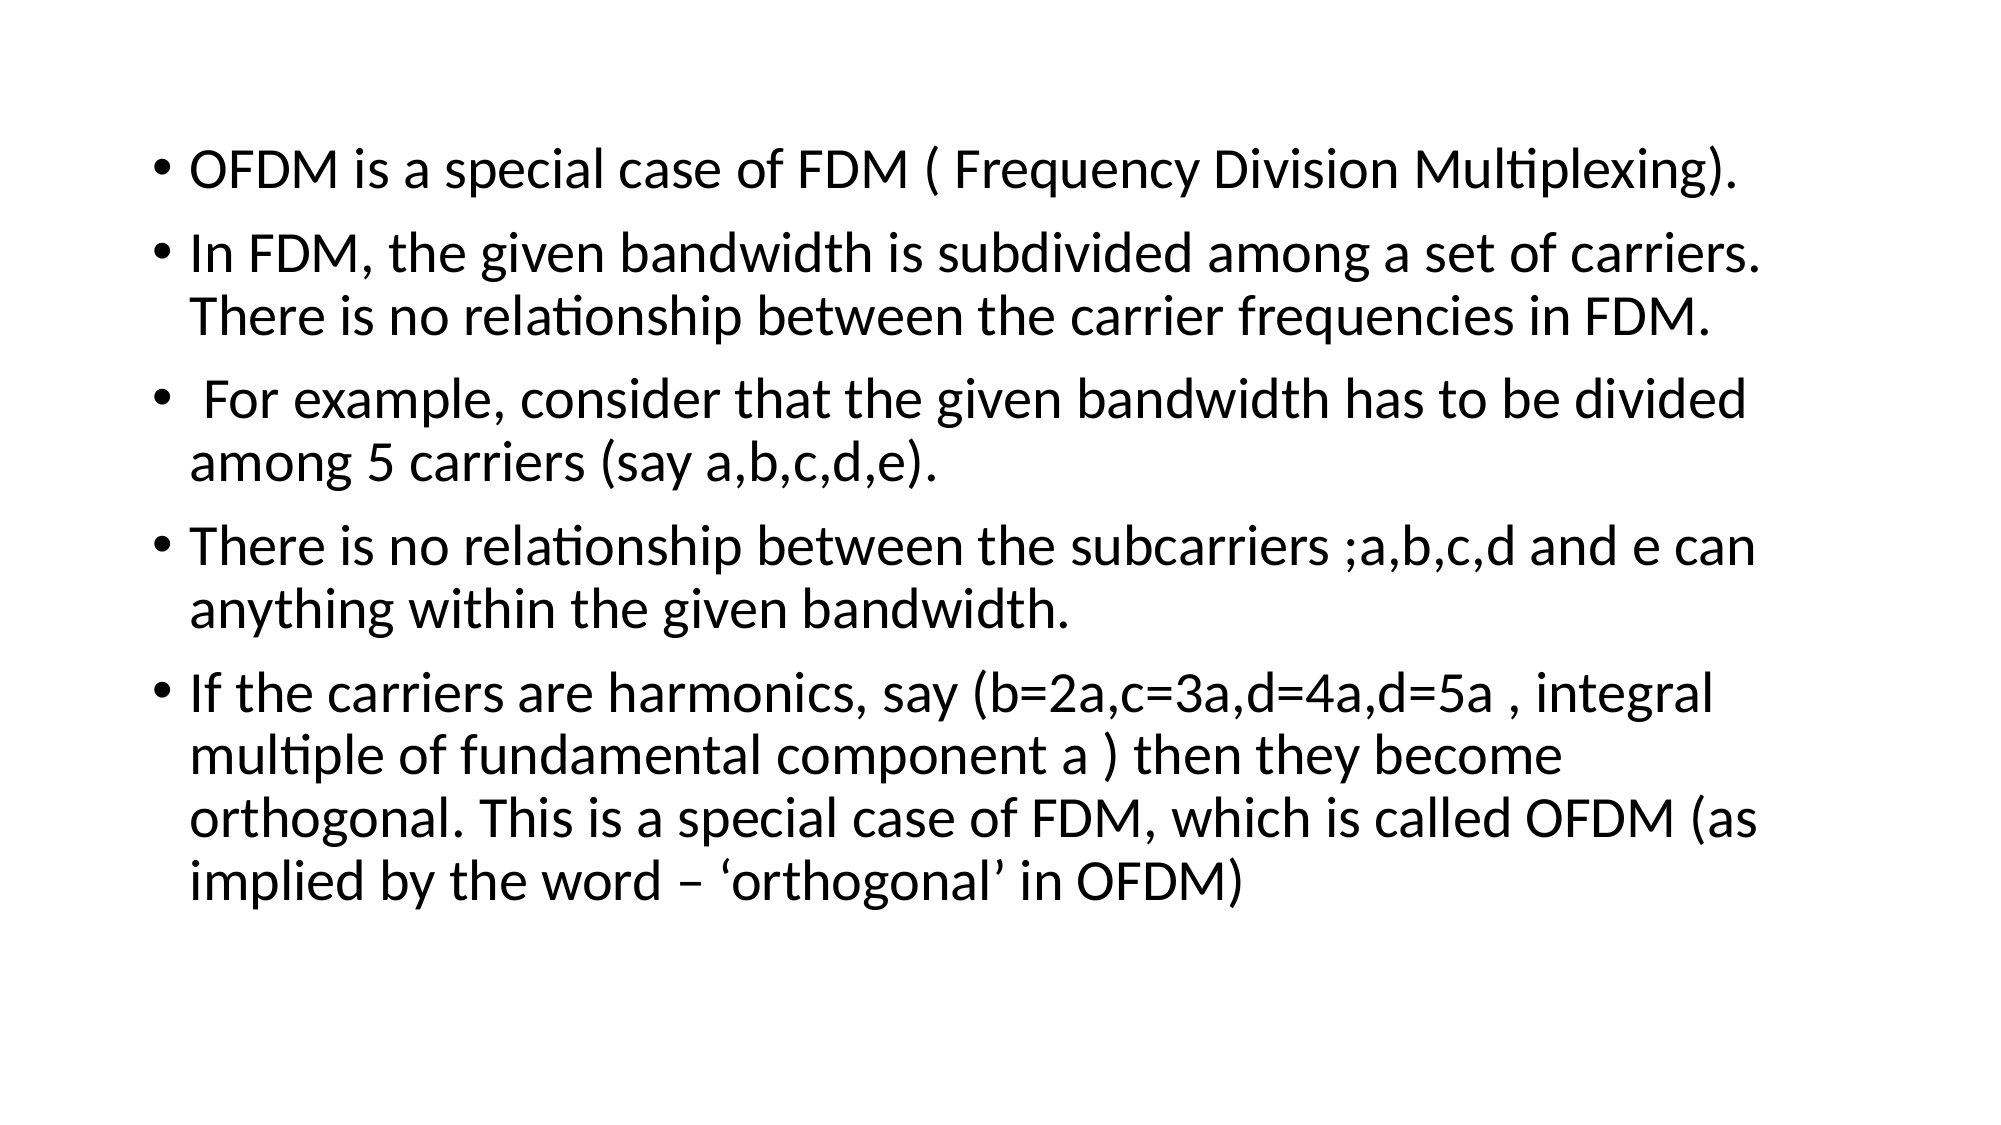

OFDM is a special case of FDM ( Frequency Division Multiplexing).
In FDM, the given bandwidth is subdivided among a set of carriers. There is no relationship between the carrier frequencies in FDM.
 For example, consider that the given bandwidth has to be divided among 5 carriers (say a,b,c,d,e).
There is no relationship between the subcarriers ;a,b,c,d and e can anything within the given bandwidth.
If the carriers are harmonics, say (b=2a,c=3a,d=4a,d=5a , integral multiple of fundamental component a ) then they become orthogonal. This is a special case of FDM, which is called OFDM (as implied by the word – ‘orthogonal’ in OFDM)